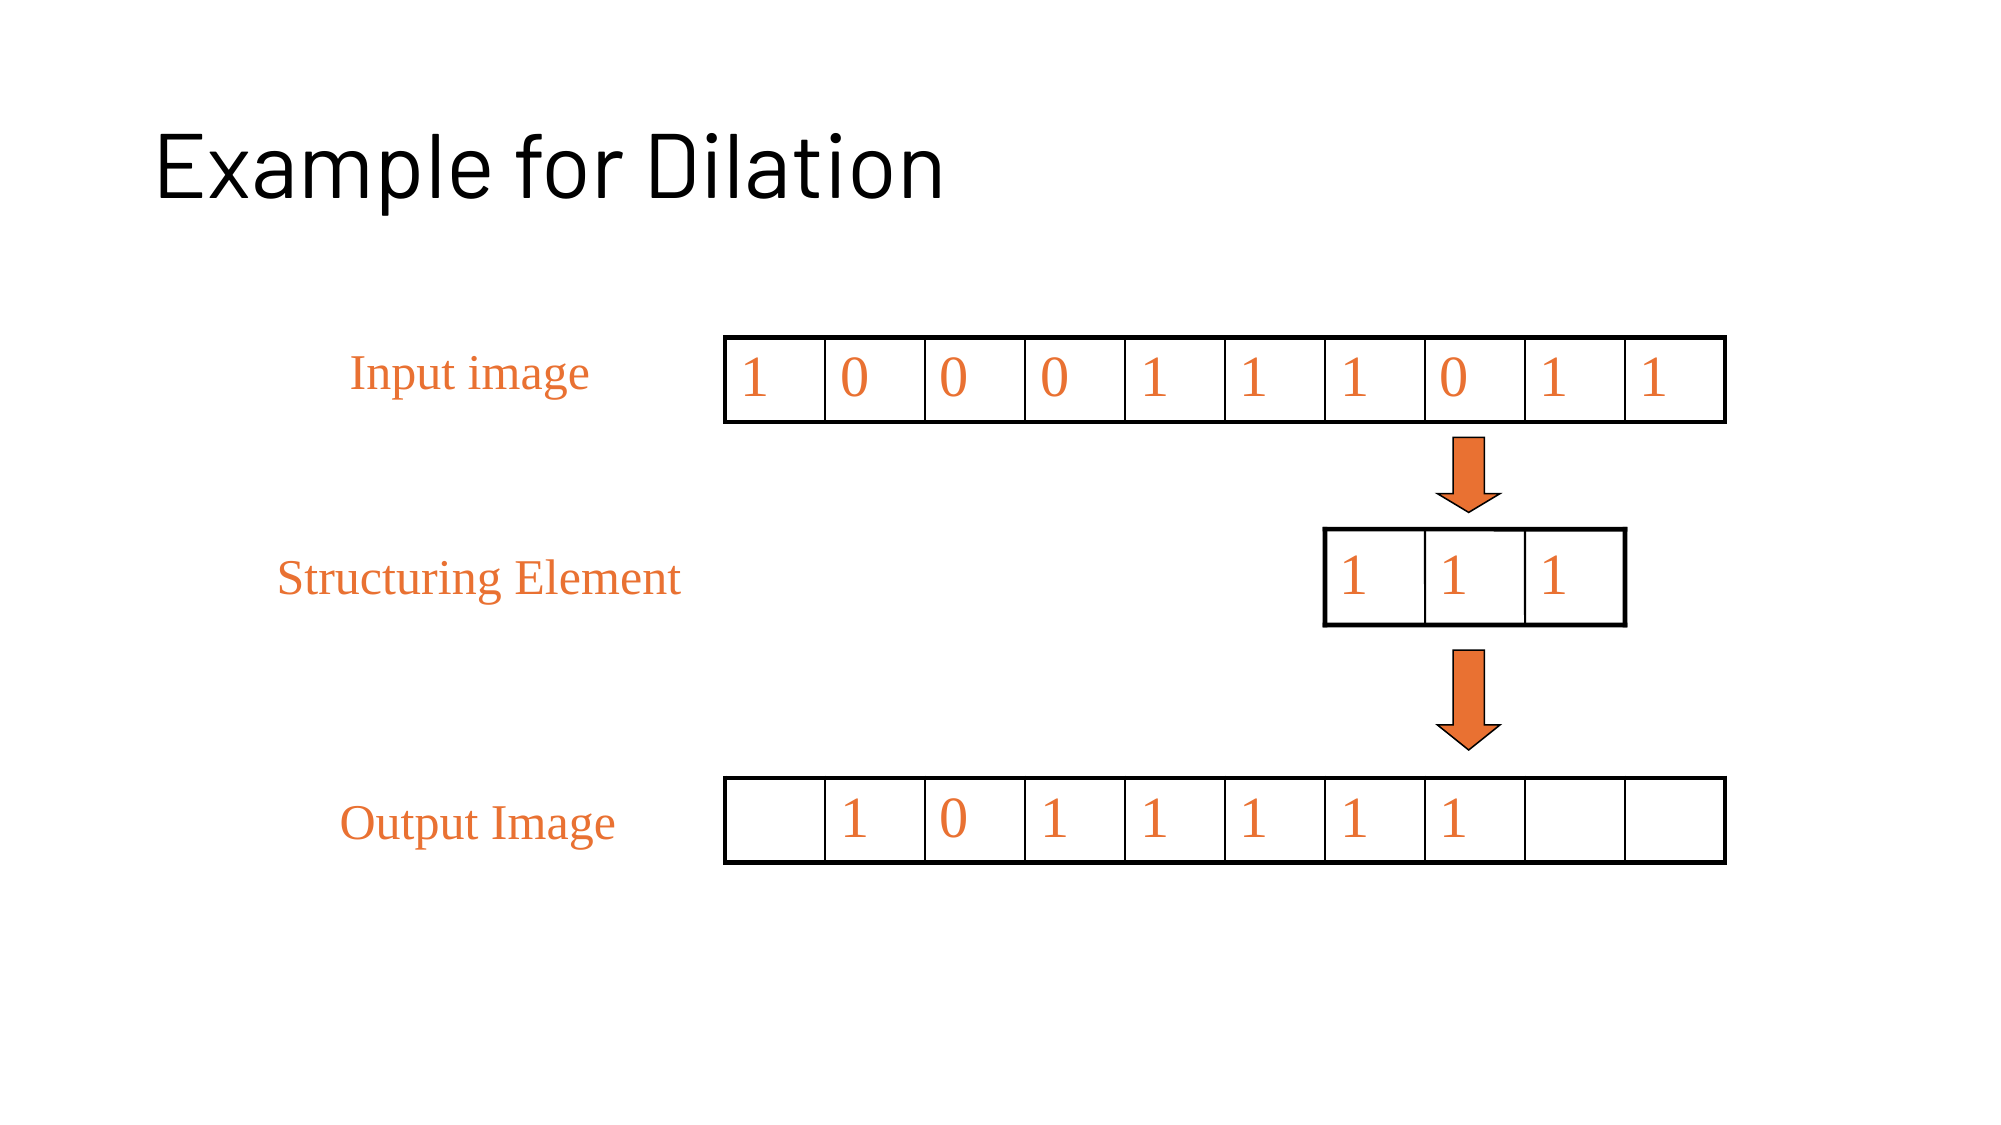

# Example for Dilation
Input image
| 1 | 0 | 0 | 0 | 1 | 1 | 1 | 0 | 1 | 1 |
| --- | --- | --- | --- | --- | --- | --- | --- | --- | --- |

1

1

1

Structuring Element
|  | 1 | 0 | 1 | 1 | 1 | 1 | 1 |  |  |
| --- | --- | --- | --- | --- | --- | --- | --- | --- | --- |
Output Image